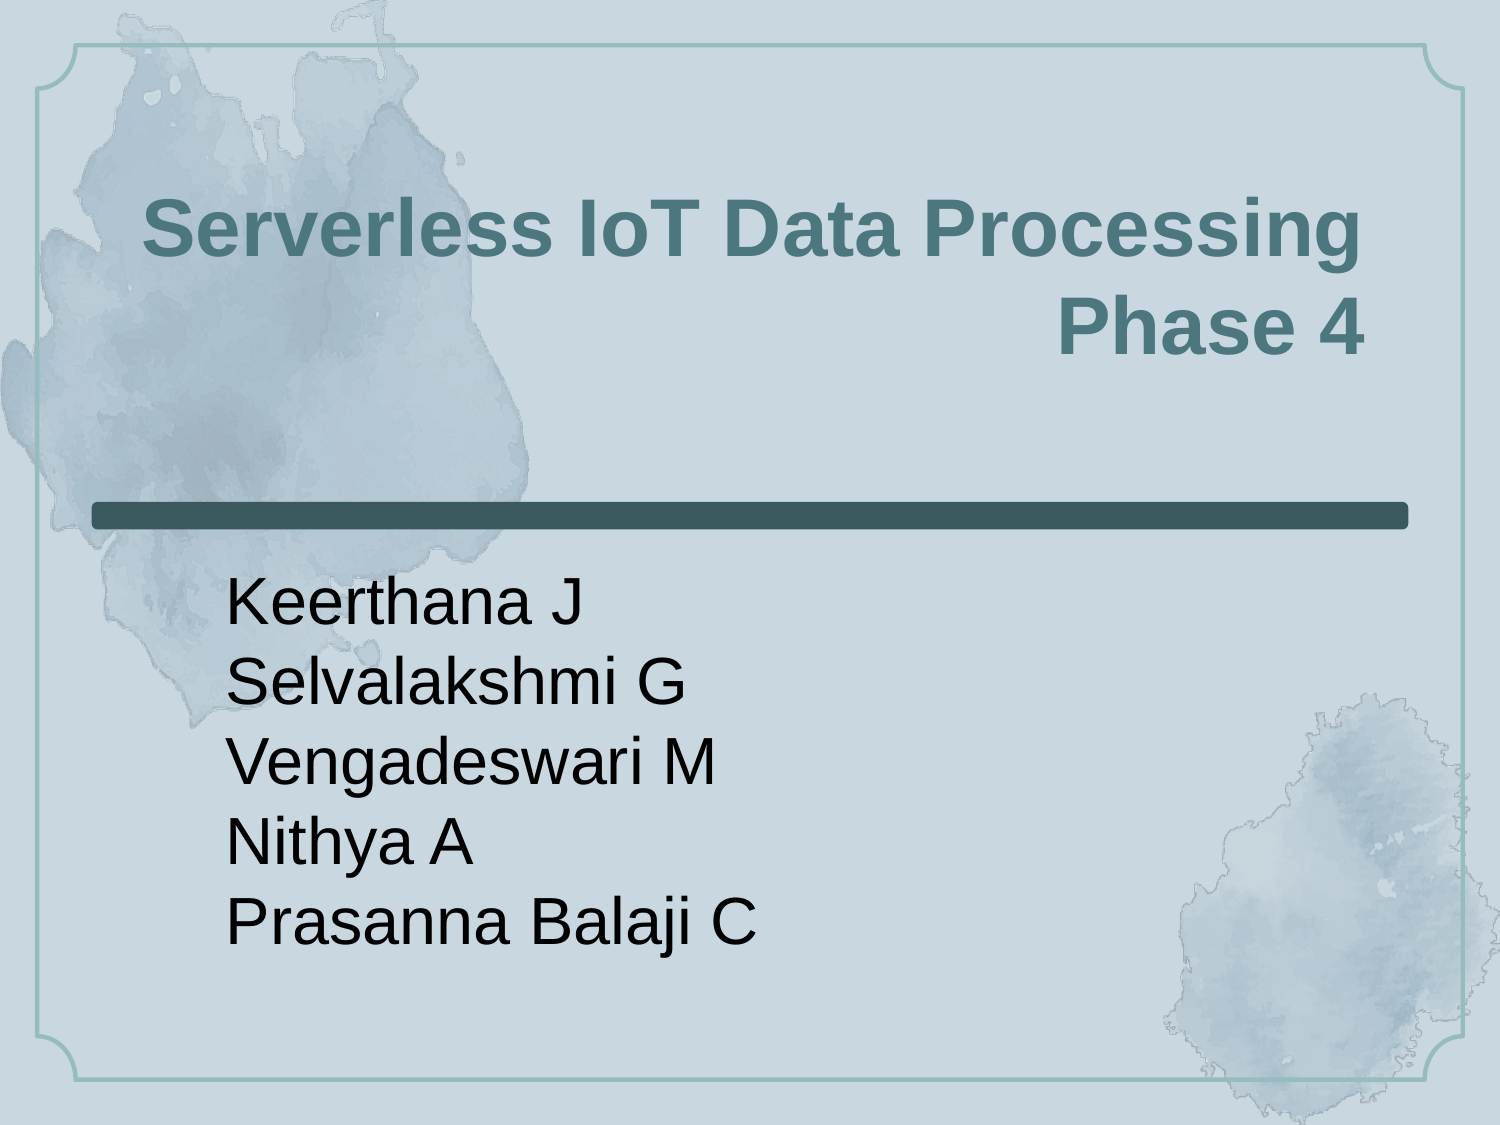

# Serverless IoT Data Processing Phase 4

Keerthana J
Selvalakshmi G
Vengadeswari M
Nithya A
Prasanna Balaji C